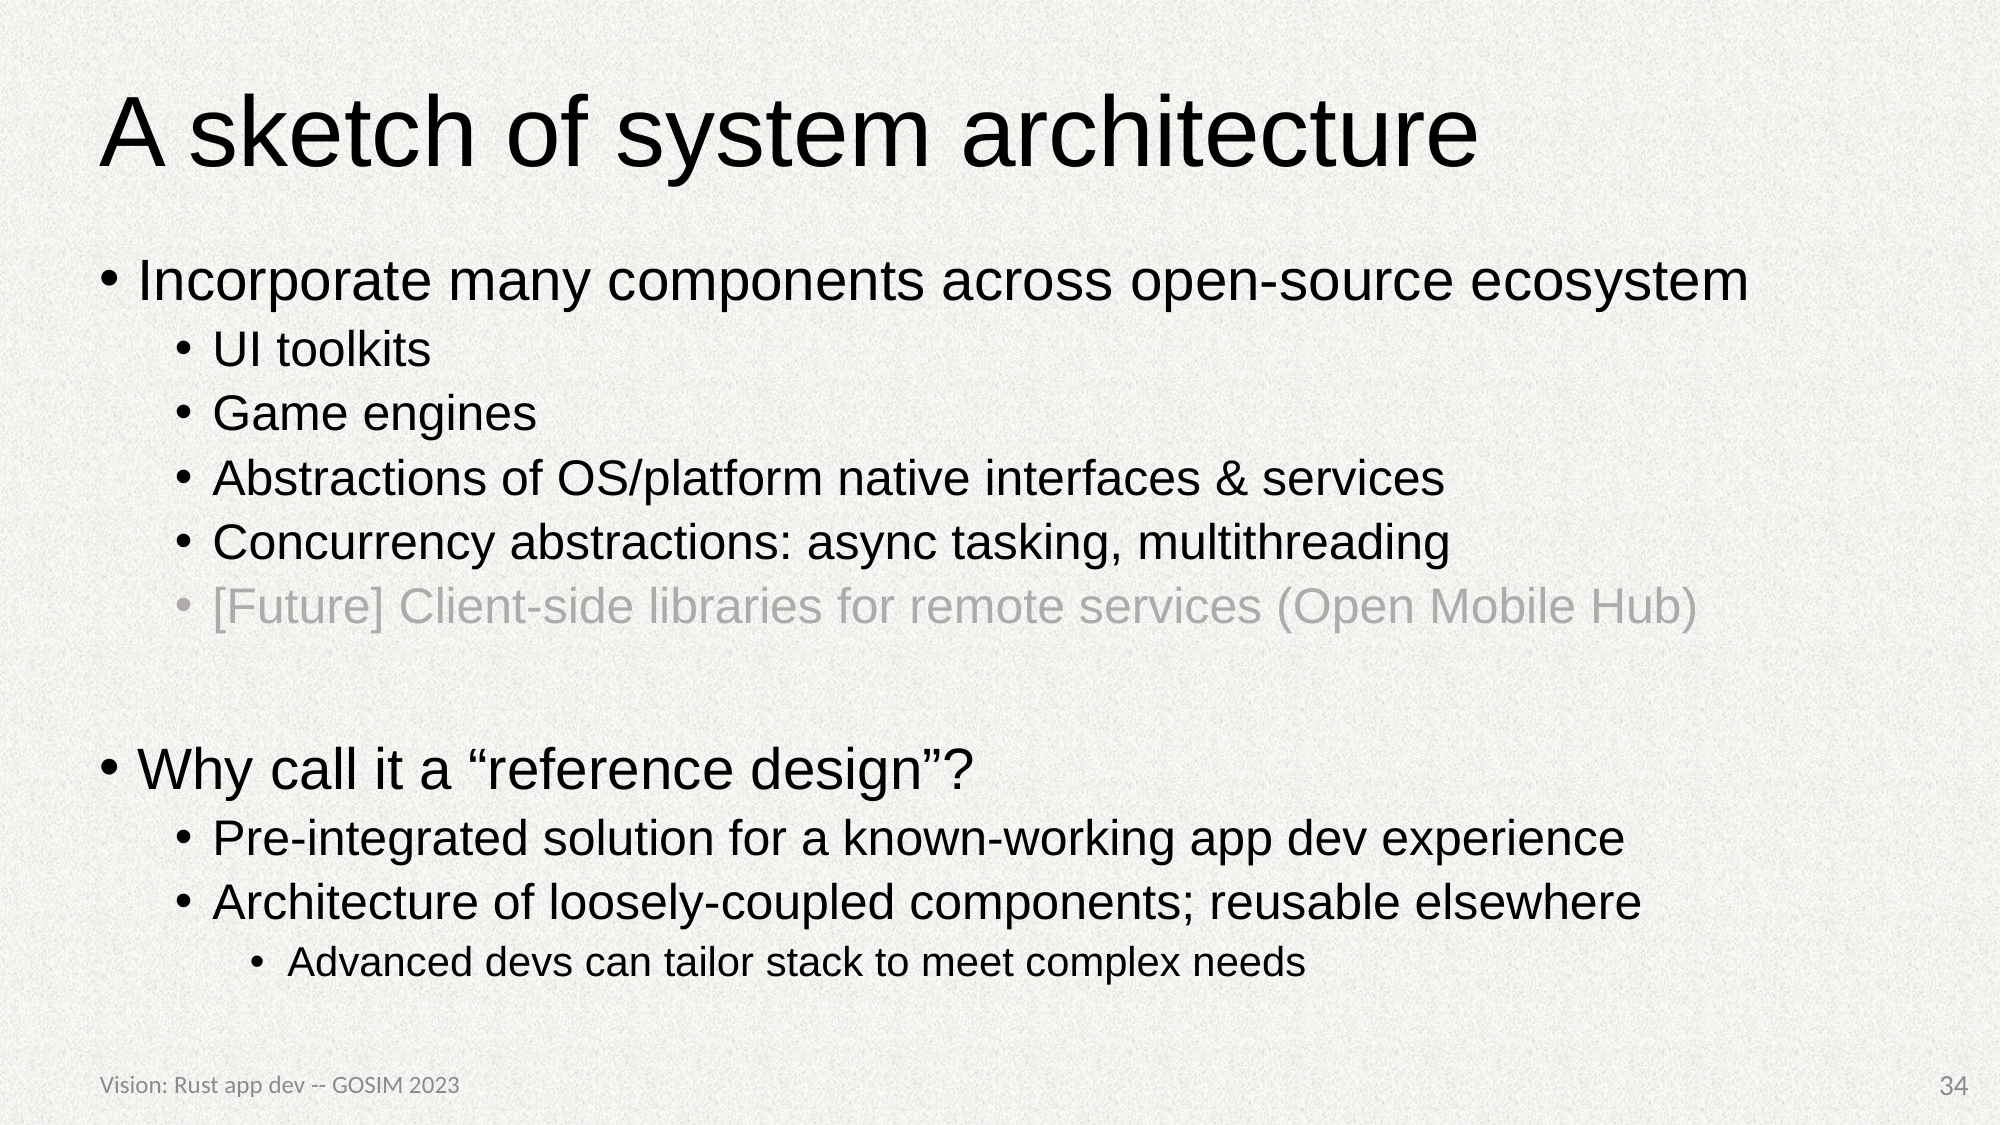

# A sketch of system architecture
Incorporate many components across open-source ecosystem
UI toolkits
Game engines
Abstractions of OS/platform native interfaces & services
Concurrency abstractions: async tasking, multithreading
[Future] Client-side libraries for remote services (Open Mobile Hub)

Why call it a “reference design”?
Pre-integrated solution for a known-working app dev experience
Architecture of loosely-coupled components; reusable elsewhere
Advanced devs can tailor stack to meet complex needs
34
Vision: Rust app dev -- GOSIM 2023